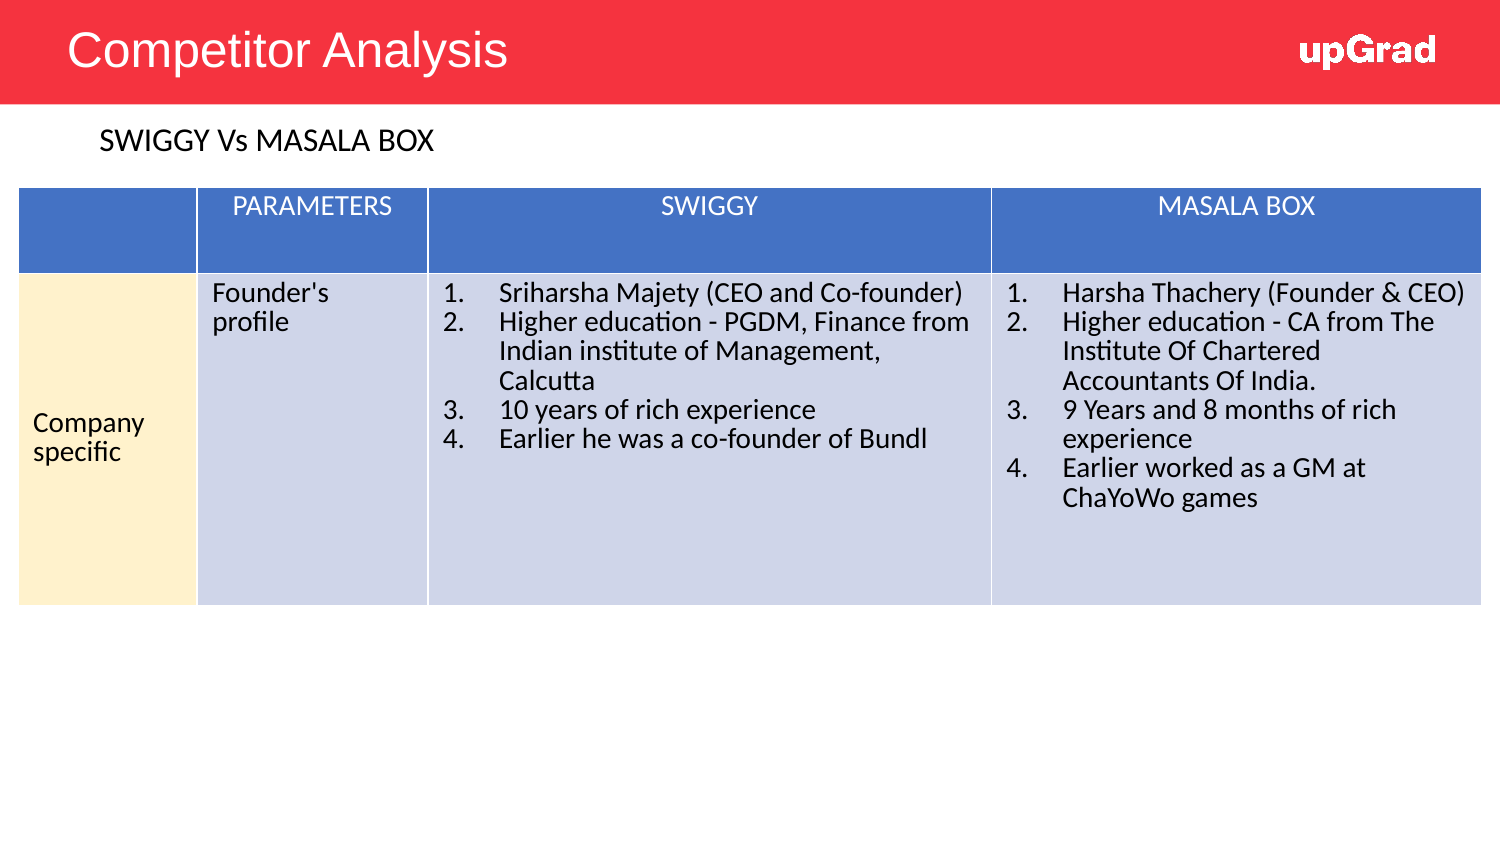

# Competitor Analysis
SWIGGY Vs MASALA BOX
|  | PARAMETERS | SWIGGY | MASALA BOX |
| --- | --- | --- | --- |
| Company specific | Founder's profile | Sriharsha Majety (CEO and Co-founder) Higher education - PGDM, Finance from Indian institute of Management, Calcutta 10 years of rich experience Earlier he was a co-founder of Bundl | Harsha Thachery (Founder & CEO) Higher education - CA from The Institute Of Chartered Accountants Of India. 9 Years and 8 months of rich experience Earlier worked as a GM at ChaYoWo games |